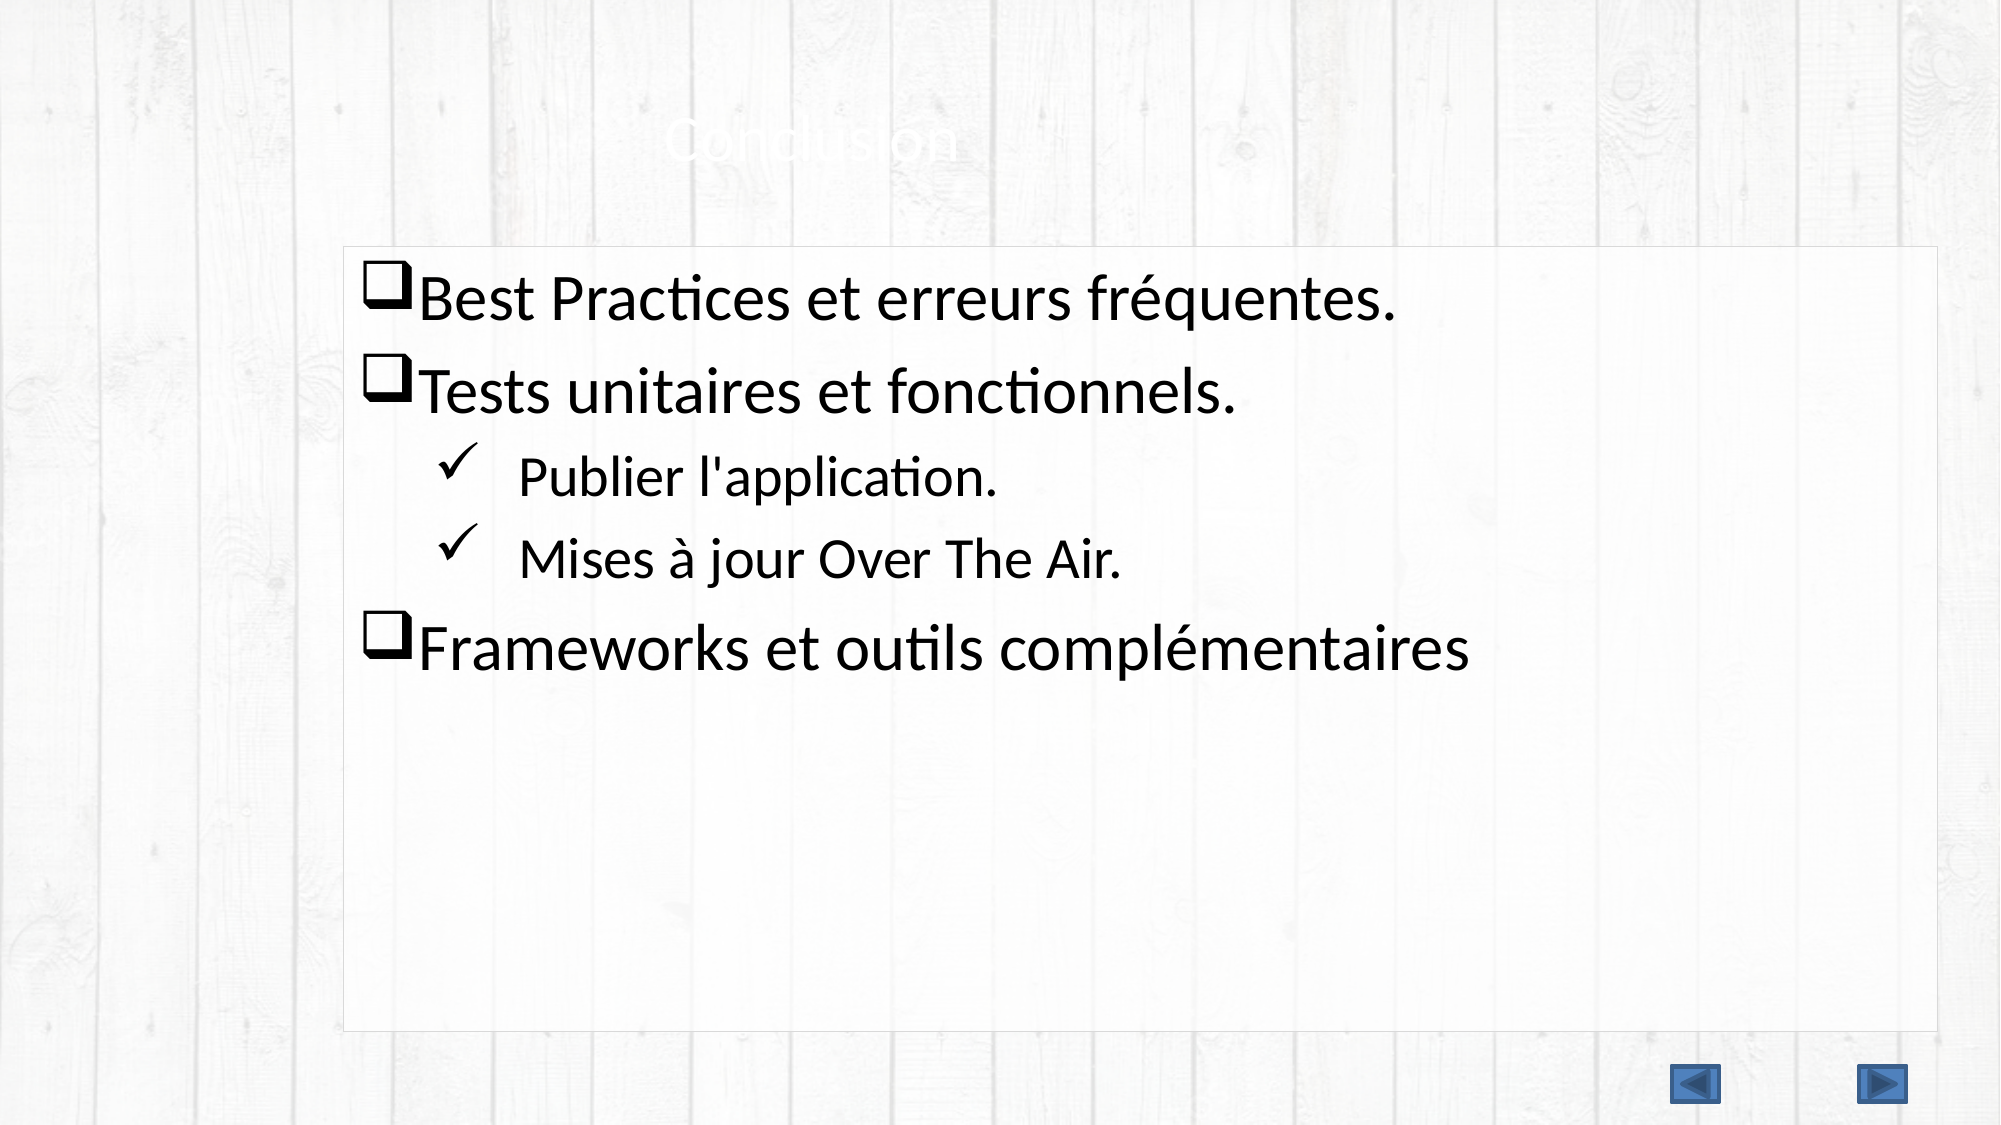

# Conclusion
Best Practices et erreurs fréquentes.
Tests unitaires et fonctionnels.
Publier l'application.
Mises à jour Over The Air.
Frameworks et outils complémentaires